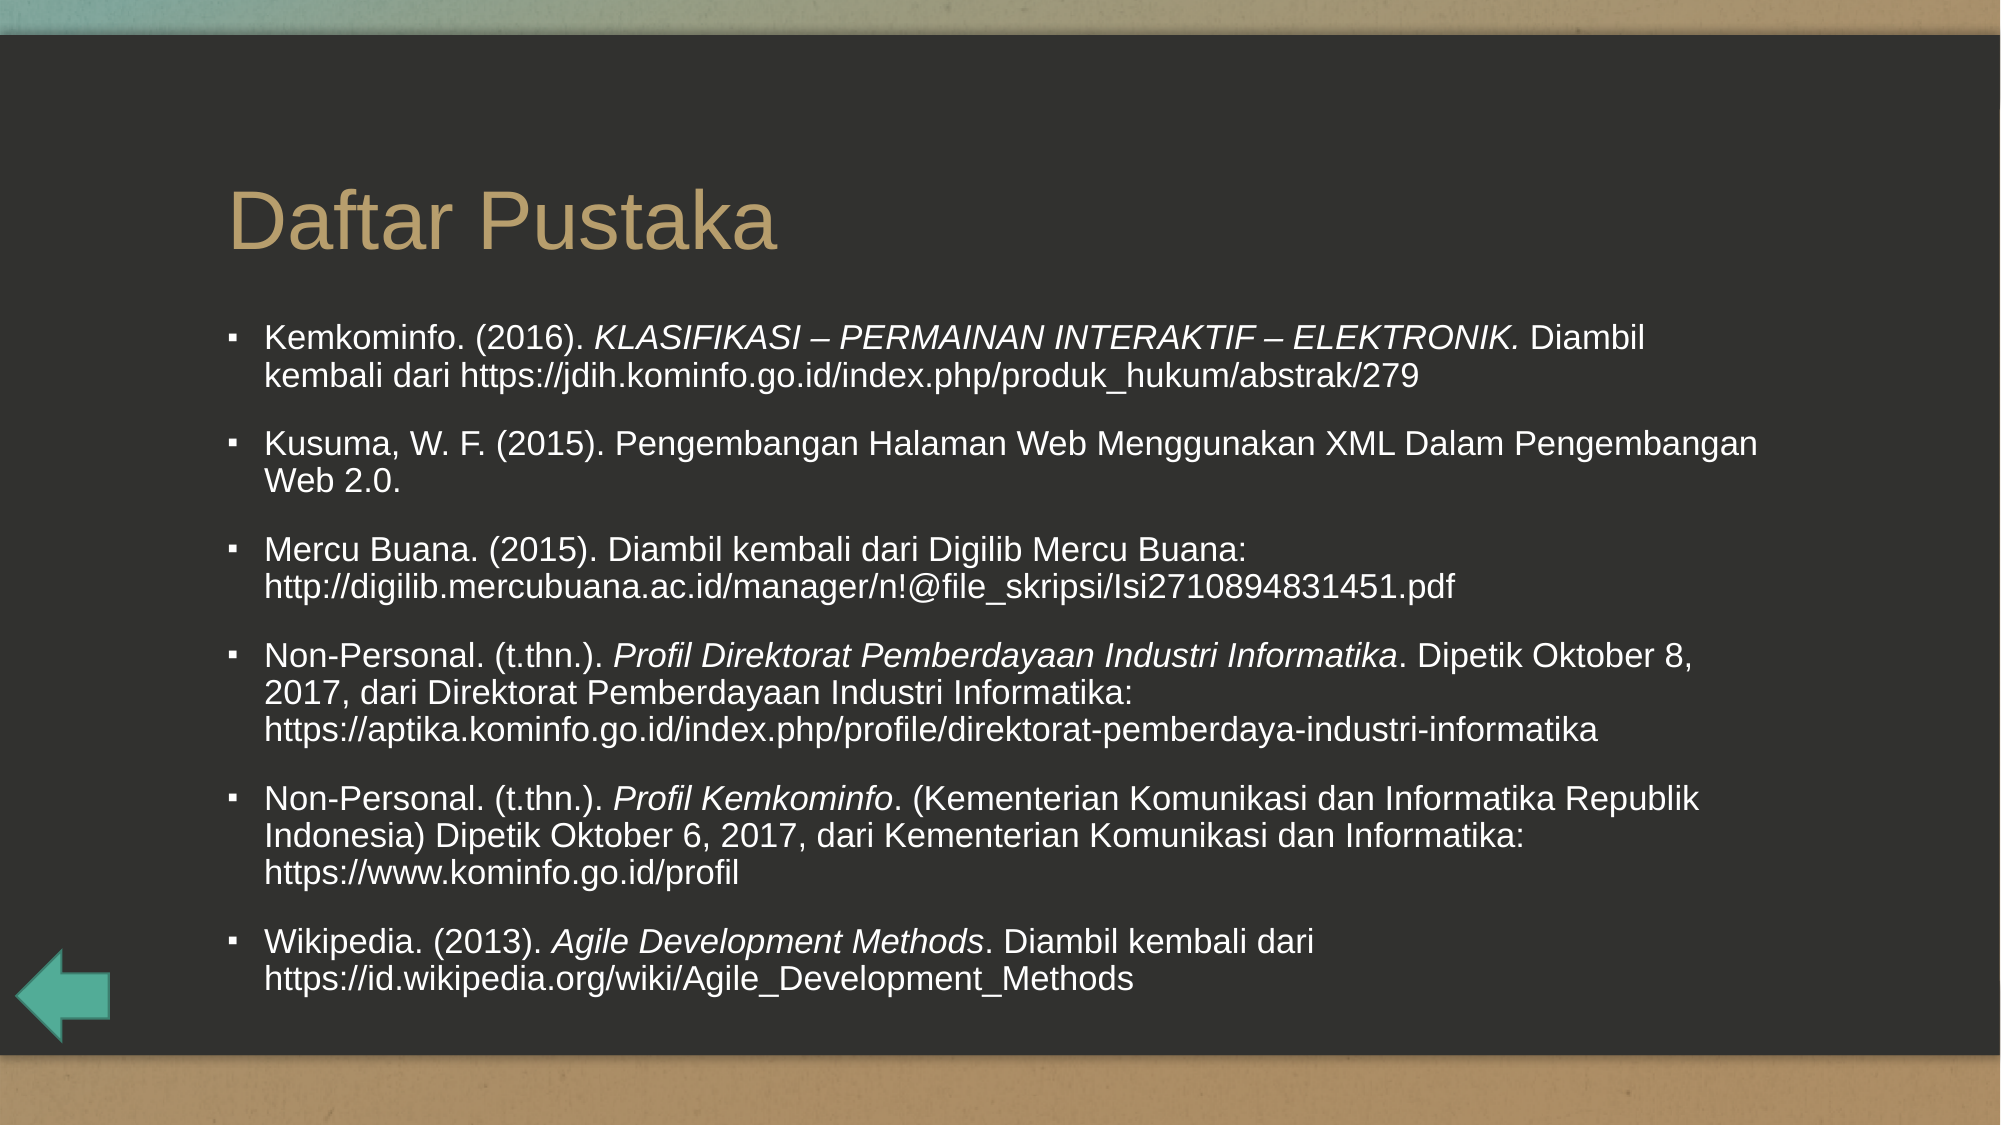

# Daftar Pustaka
Kemkominfo. (2016). KLASIFIKASI – PERMAINAN INTERAKTIF – ELEKTRONIK. Diambil kembali dari https://jdih.kominfo.go.id/index.php/produk_hukum/abstrak/279
Kusuma, W. F. (2015). Pengembangan Halaman Web Menggunakan XML Dalam Pengembangan Web 2.0.
Mercu Buana. (2015). Diambil kembali dari Digilib Mercu Buana: http://digilib.mercubuana.ac.id/manager/n!@file_skripsi/Isi2710894831451.pdf
Non-Personal. (t.thn.). Profil Direktorat Pemberdayaan Industri Informatika. Dipetik Oktober 8, 2017, dari Direktorat Pemberdayaan Industri Informatika: https://aptika.kominfo.go.id/index.php/profile/direktorat-pemberdaya-industri-informatika
Non-Personal. (t.thn.). Profil Kemkominfo. (Kementerian Komunikasi dan Informatika Republik Indonesia) Dipetik Oktober 6, 2017, dari Kementerian Komunikasi dan Informatika: https://www.kominfo.go.id/profil
Wikipedia. (2013). Agile Development Methods. Diambil kembali dari https://id.wikipedia.org/wiki/Agile_Development_Methods